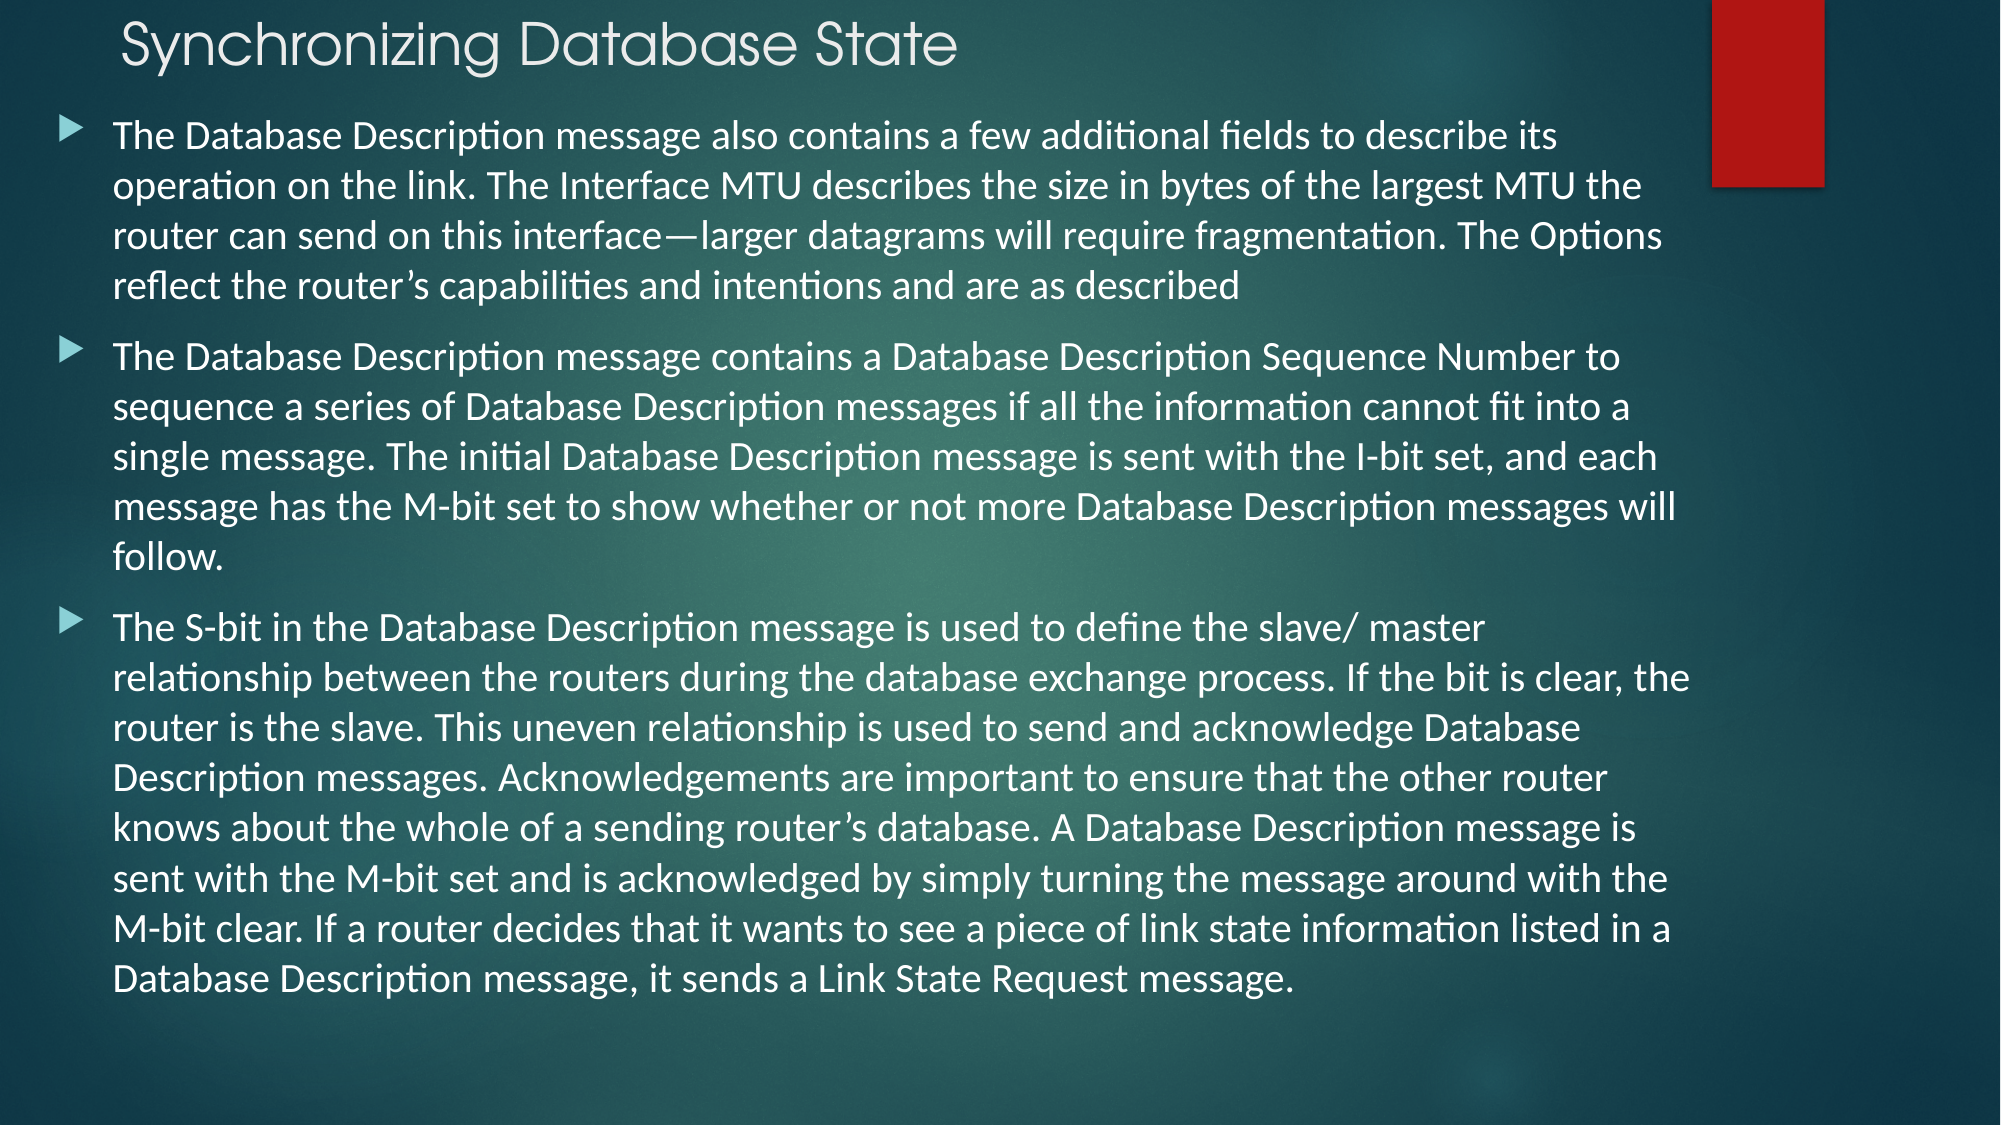

# Synchronizing Database State
The Database Description message also contains a few additional fields to describe its operation on the link. The Interface MTU describes the size in bytes of the largest MTU the router can send on this interface—larger datagrams will require fragmentation. The Options reflect the router’s capabilities and intentions and are as described
The Database Description message contains a Database Description Sequence Number to sequence a series of Database Description messages if all the information cannot fit into a single message. The initial Database Description message is sent with the I-bit set, and each message has the M-bit set to show whether or not more Database Description messages will follow.
The S-bit in the Database Description message is used to define the slave/ master relationship between the routers during the database exchange process. If the bit is clear, the router is the slave. This uneven relationship is used to send and acknowledge Database Description messages. Acknowledgements are important to ensure that the other router knows about the whole of a sending router’s database. A Database Description message is sent with the M-bit set and is acknowledged by simply turning the message around with the M-bit clear. If a router decides that it wants to see a piece of link state information listed in a Database Description message, it sends a Link State Request message.